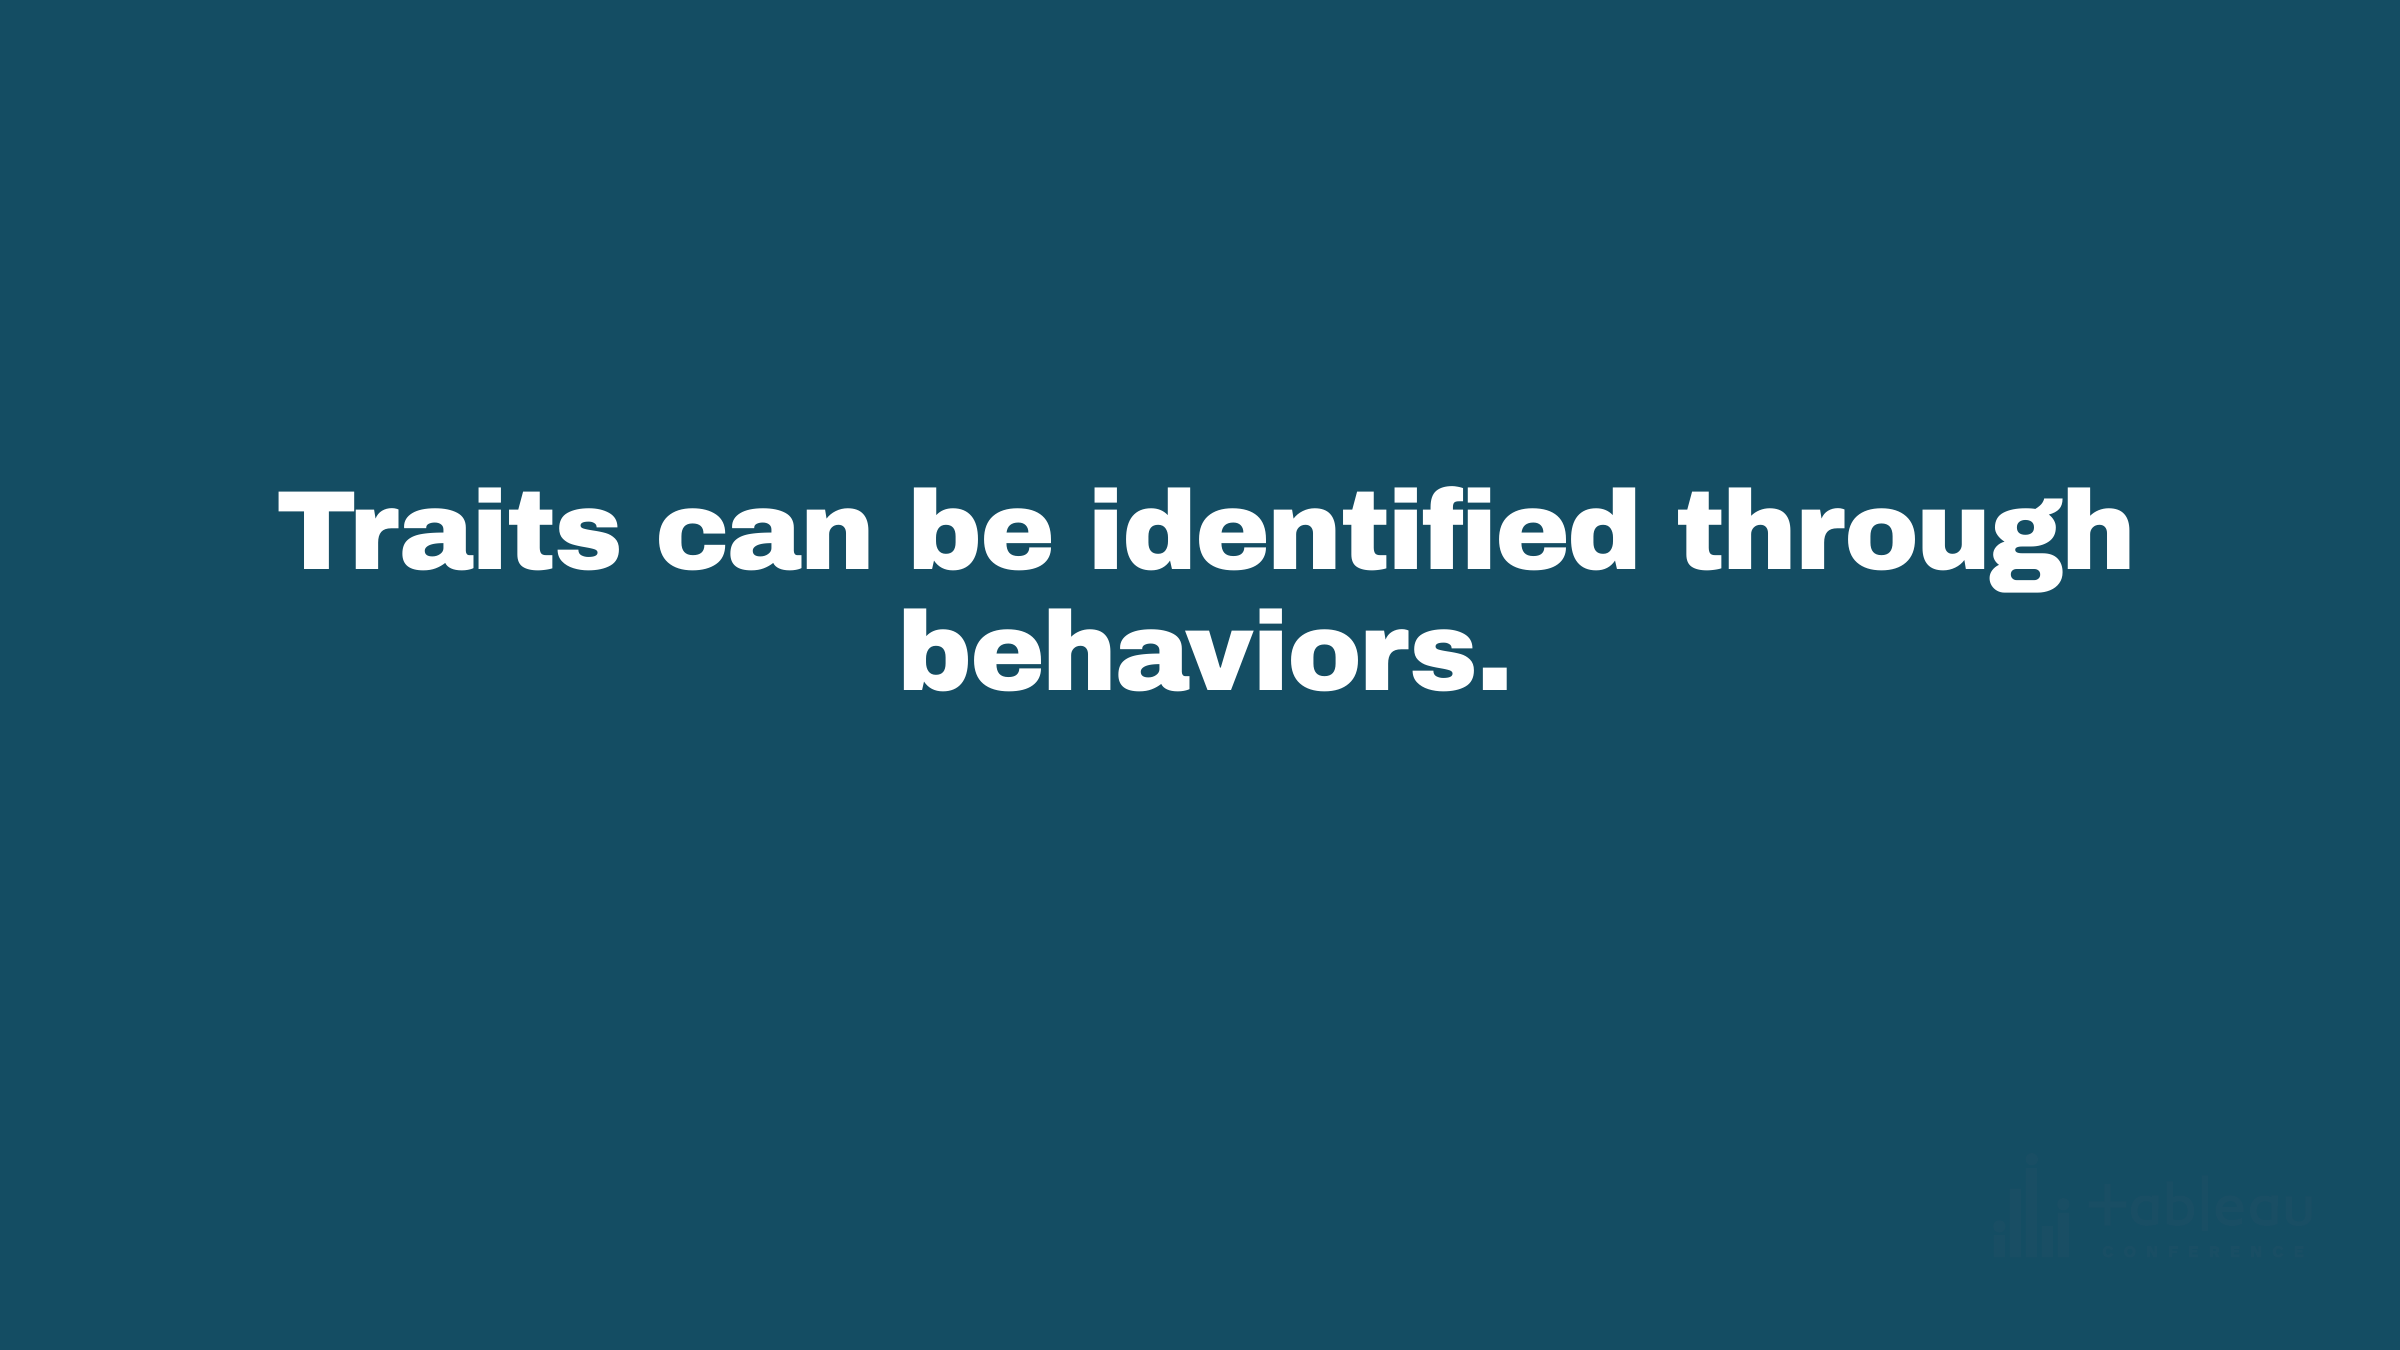

#
Traits can be identified through behaviors.